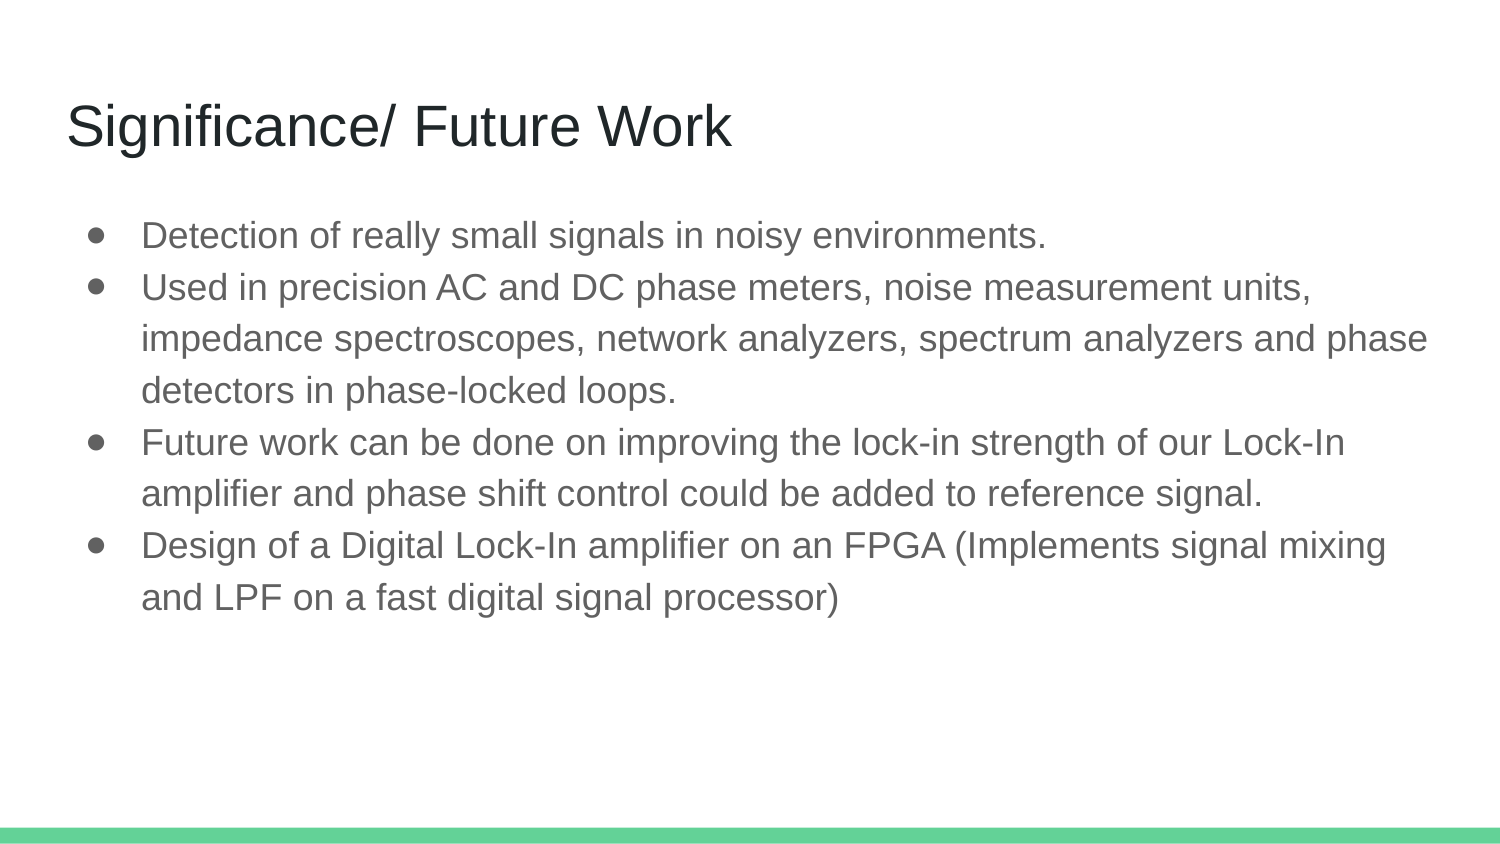

# Significance/ Future Work

Detection of really small signals in noisy environments.
Used in precision AC and DC phase meters, noise measurement units, impedance spectroscopes, network analyzers, spectrum analyzers and phase detectors in phase-locked loops.
Future work can be done on improving the lock-in strength of our Lock-In amplifier and phase shift control could be added to reference signal.
Design of a Digital Lock-In amplifier on an FPGA (Implements signal mixing and LPF on a fast digital signal processor)